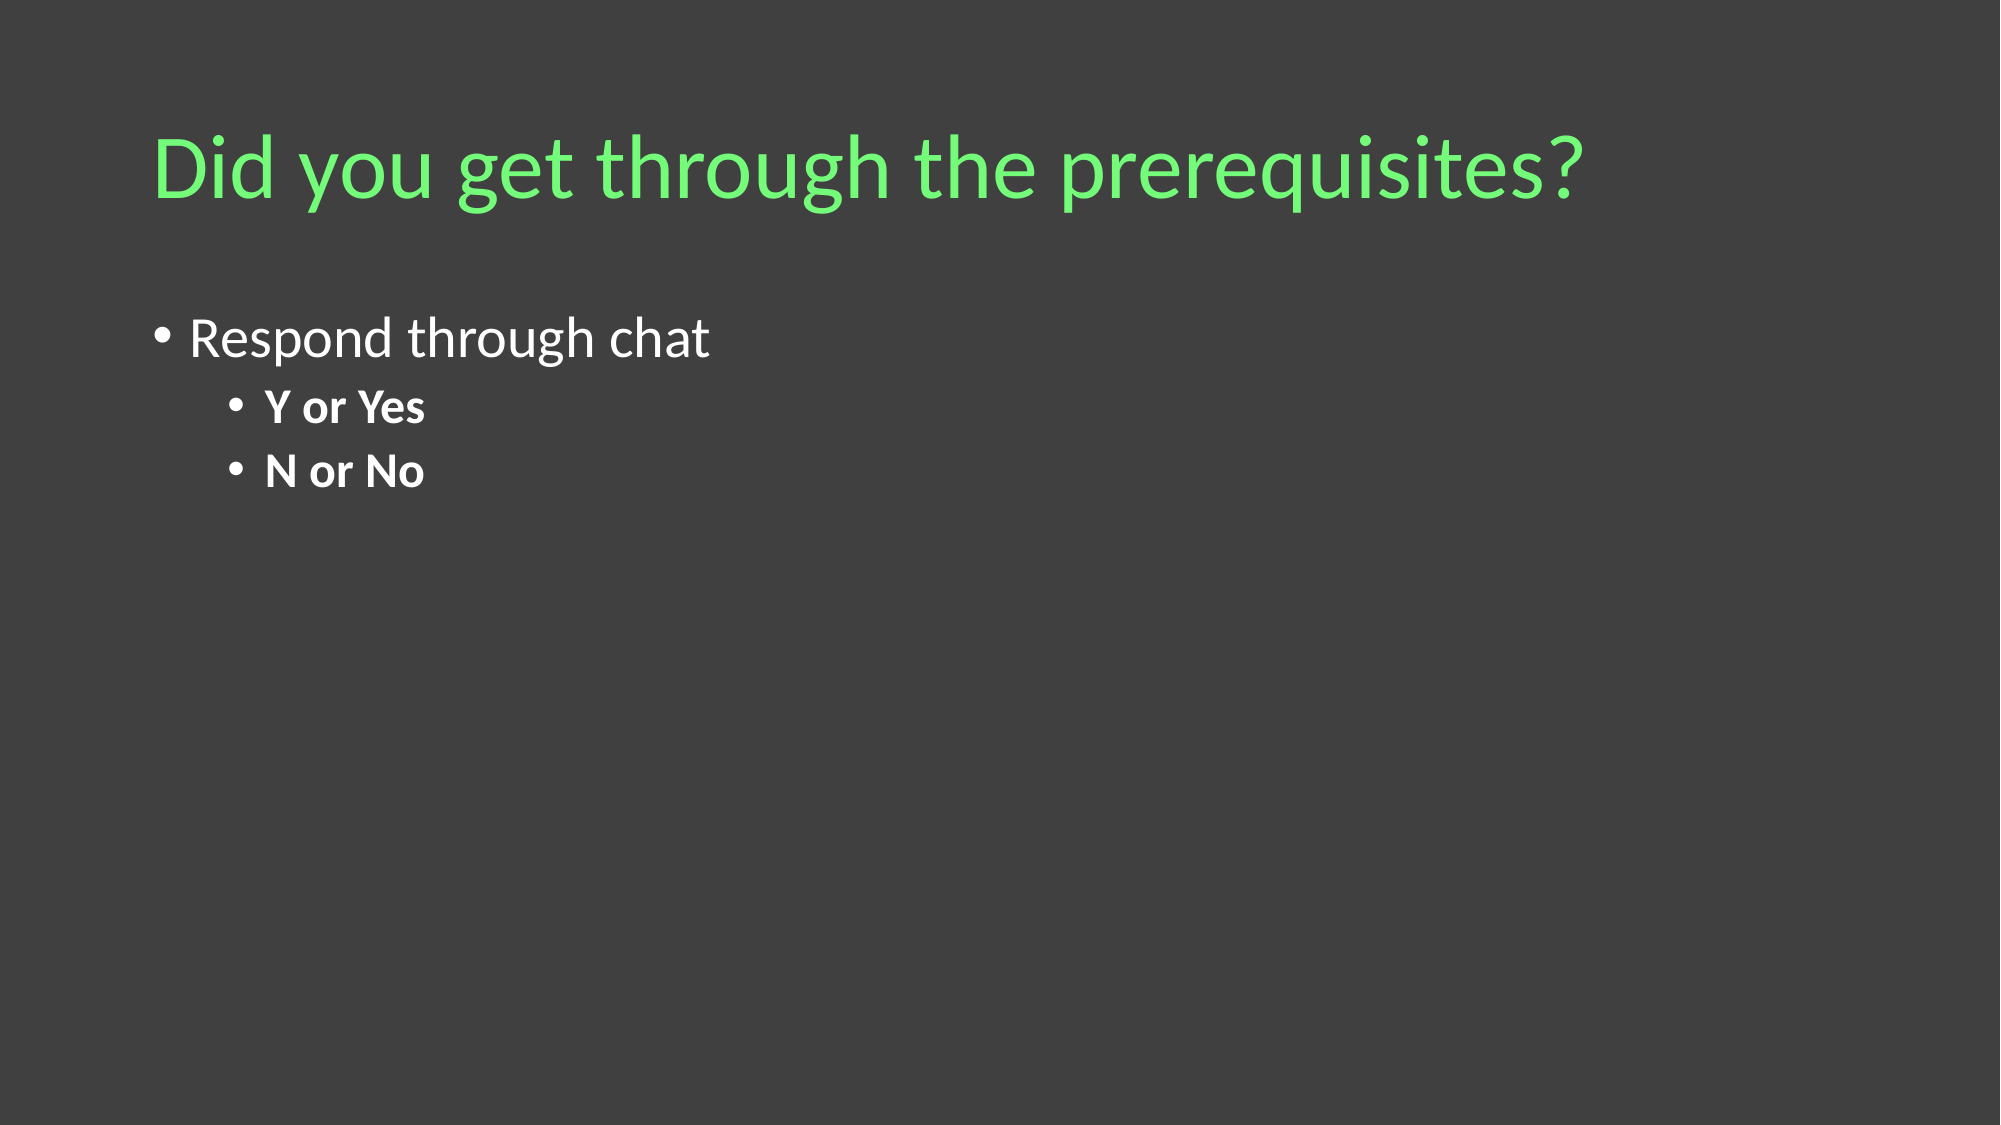

# Did you get through the prerequisites?
Respond through chat
Y or Yes
N or No